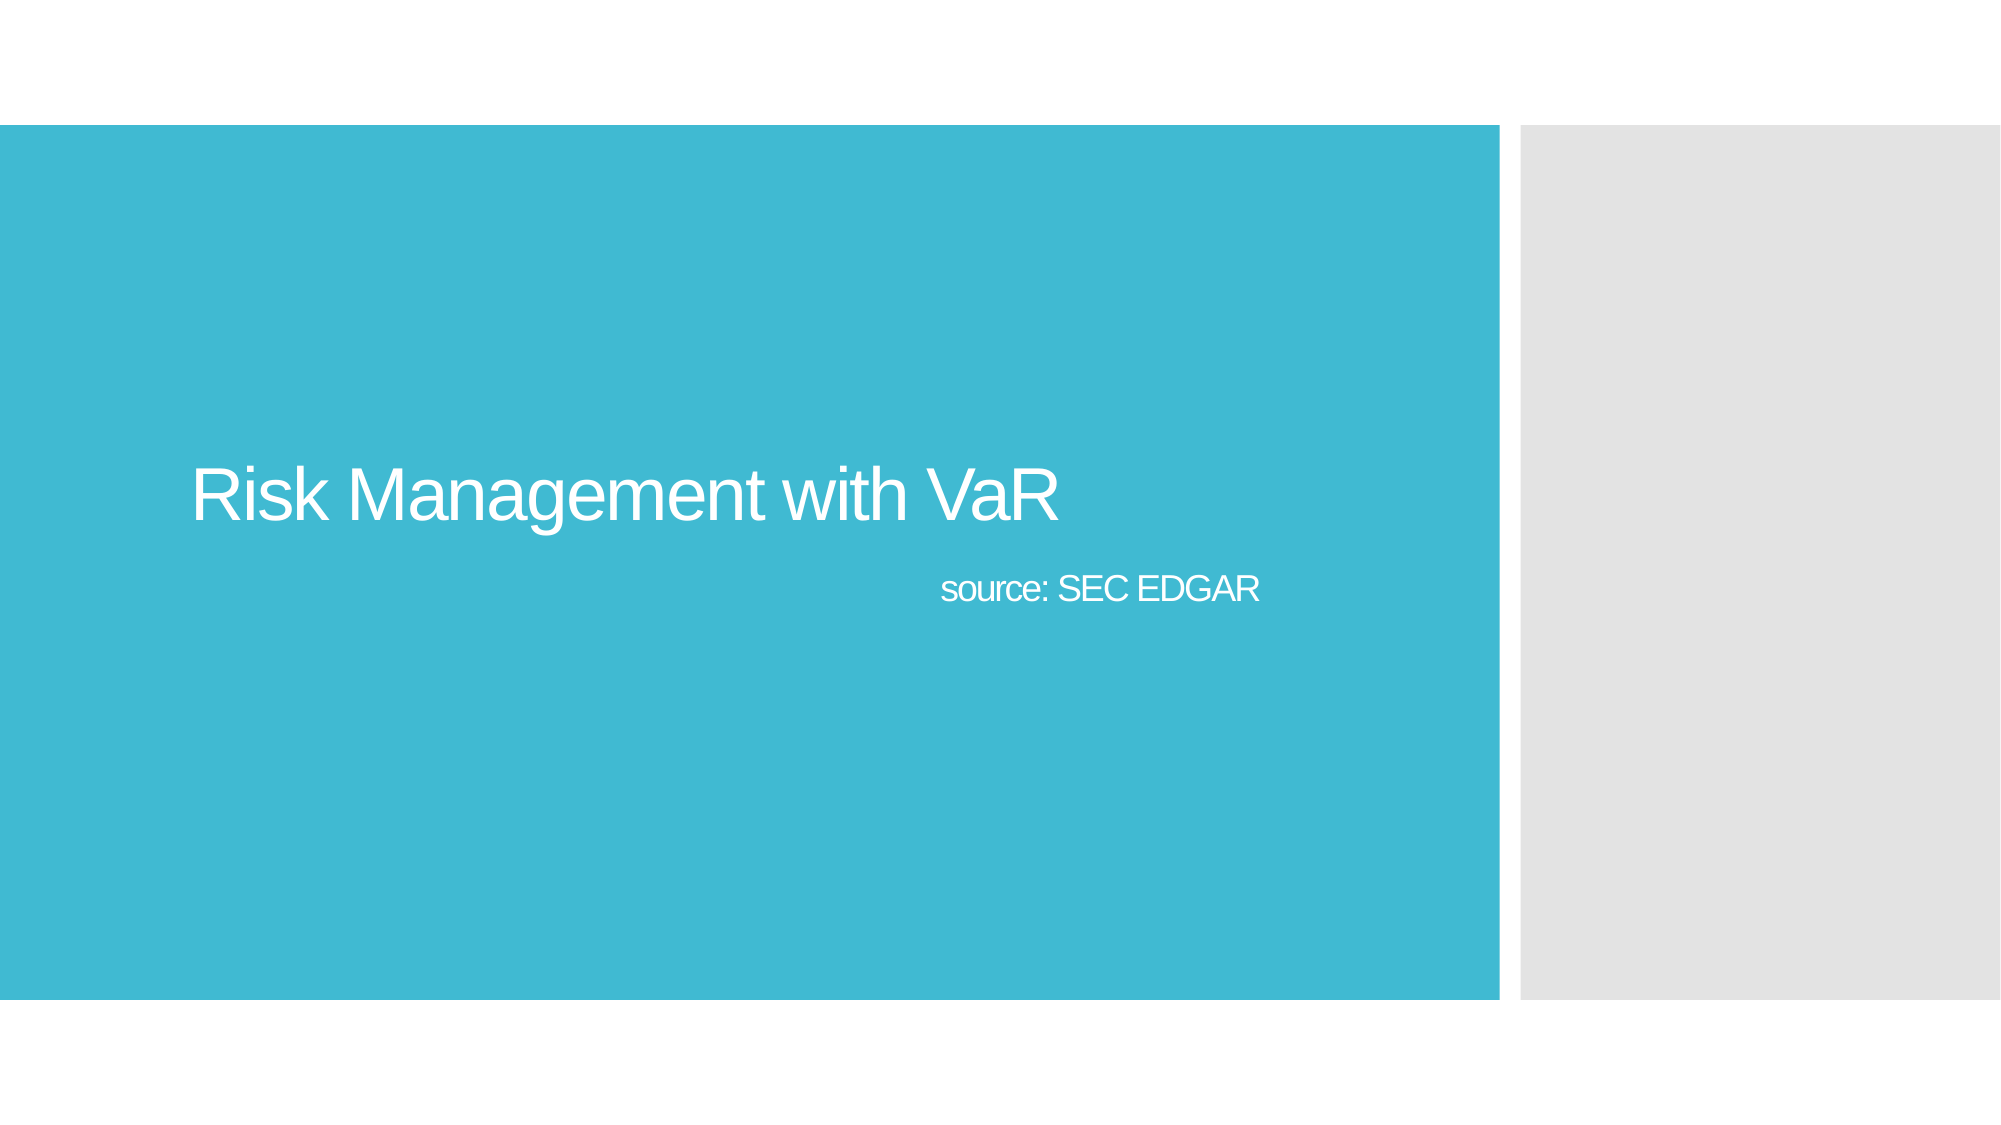

# Risk Management with VaR source: SEC EDGAR